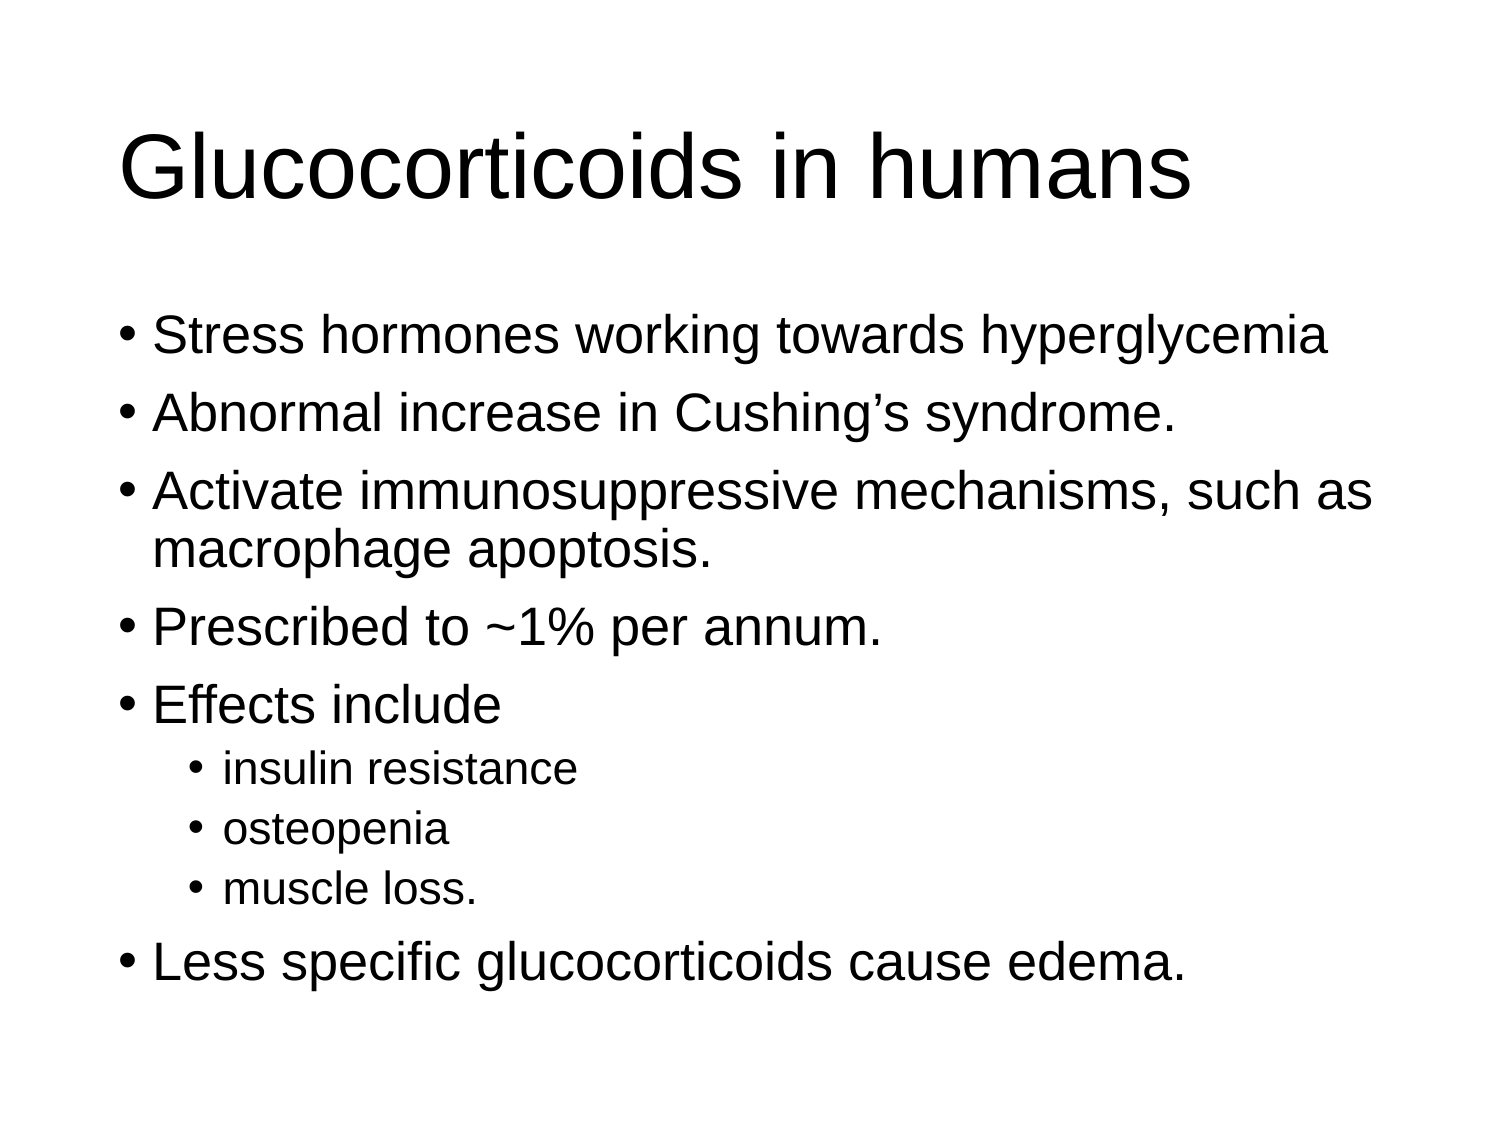

# Glucocorticoids in humans
Stress hormones working towards hyperglycemia
Abnormal increase in Cushing’s syndrome.
Activate immunosuppressive mechanisms, such as macrophage apoptosis.
Prescribed to ~1% per annum.
Effects include
insulin resistance
osteopenia
muscle loss.
Less specific glucocorticoids cause edema.